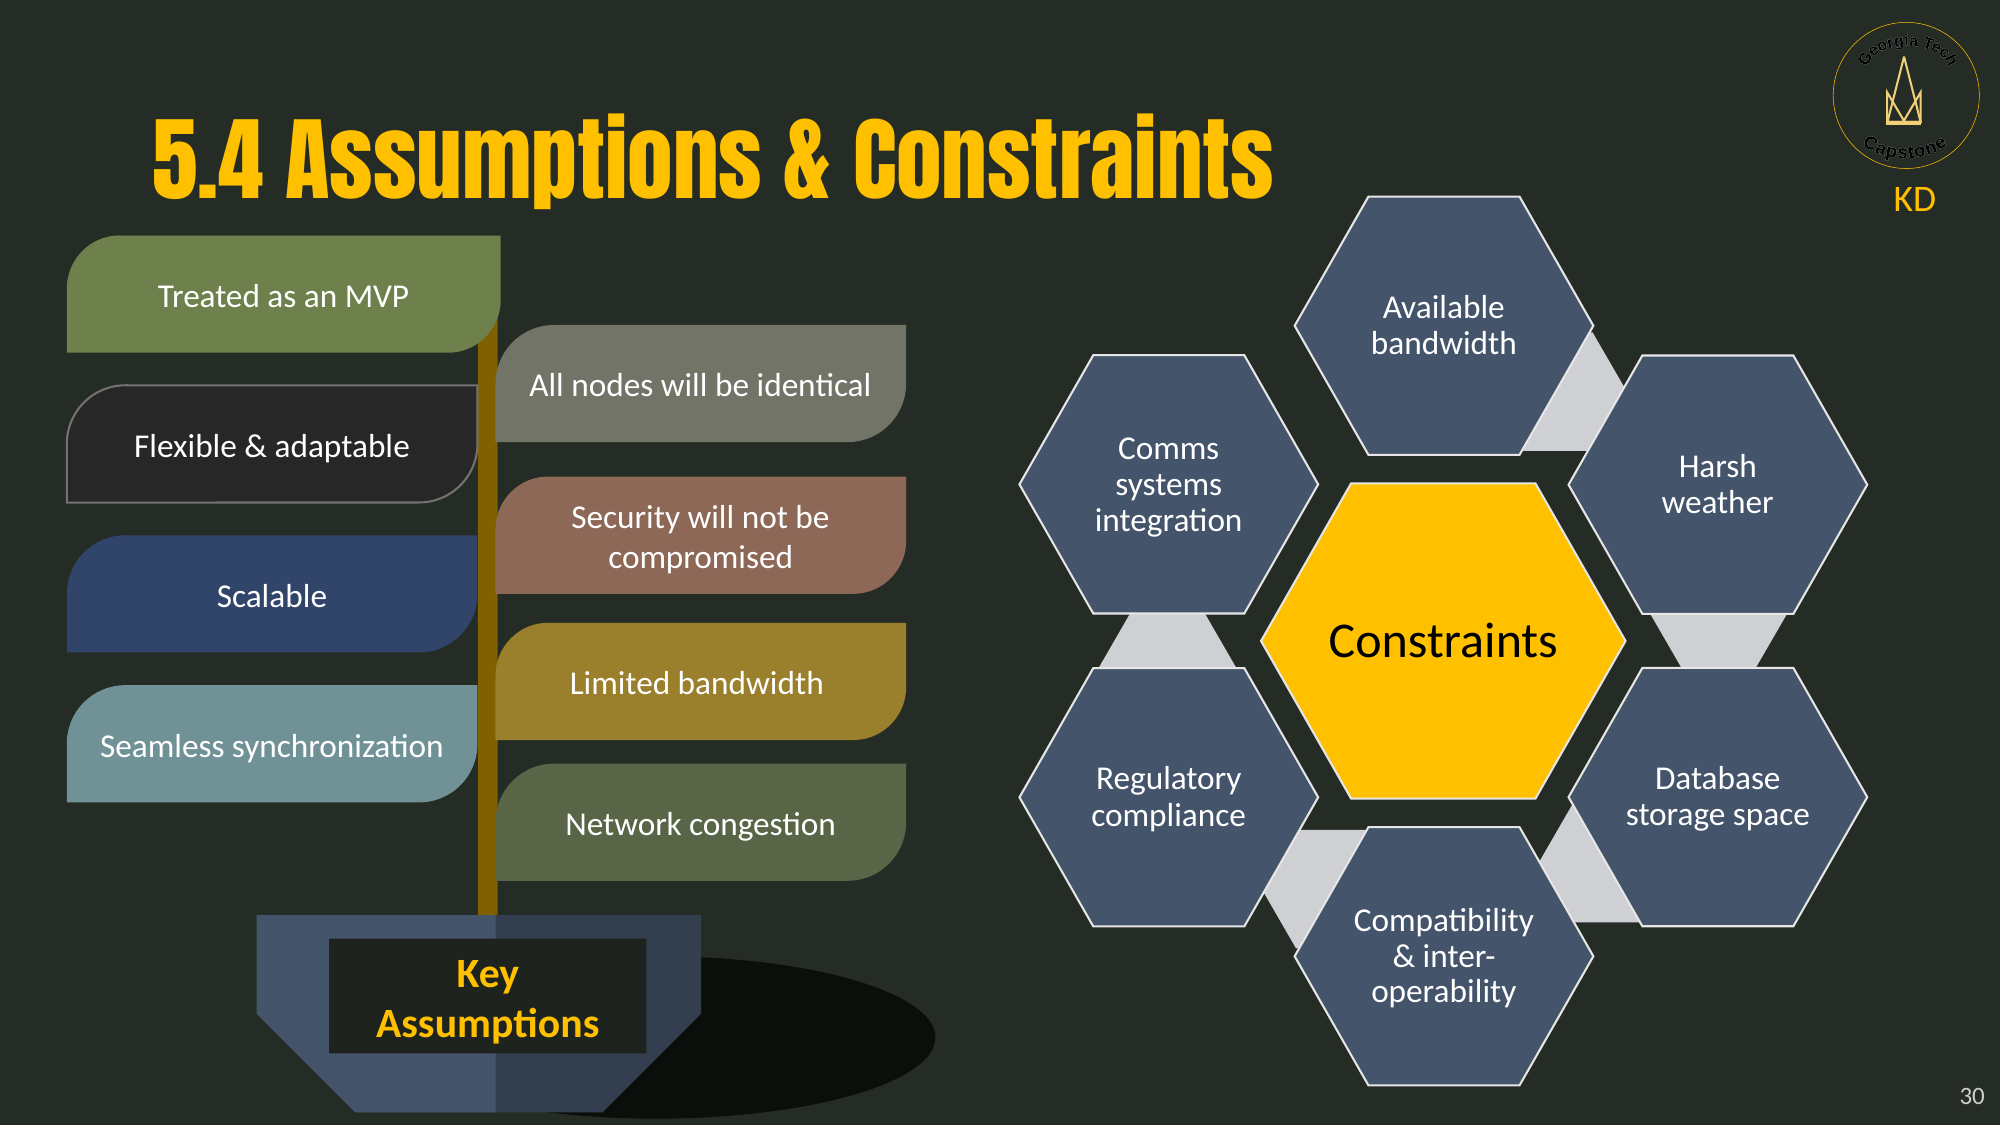

# 5.4 Assumptions & Constraints
KD
Constraints
Available bandwidth
Harsh weather
Database storage space
Compatibility & inter-operability
Regulatory compliance
Comms systems integration
Treated as an MVP

All nodes will be identical
Flexible & adaptable
Security will not be compromised
Scalable
Limited bandwidth
Seamless synchronization
Network congestion

Key Assumptions

30